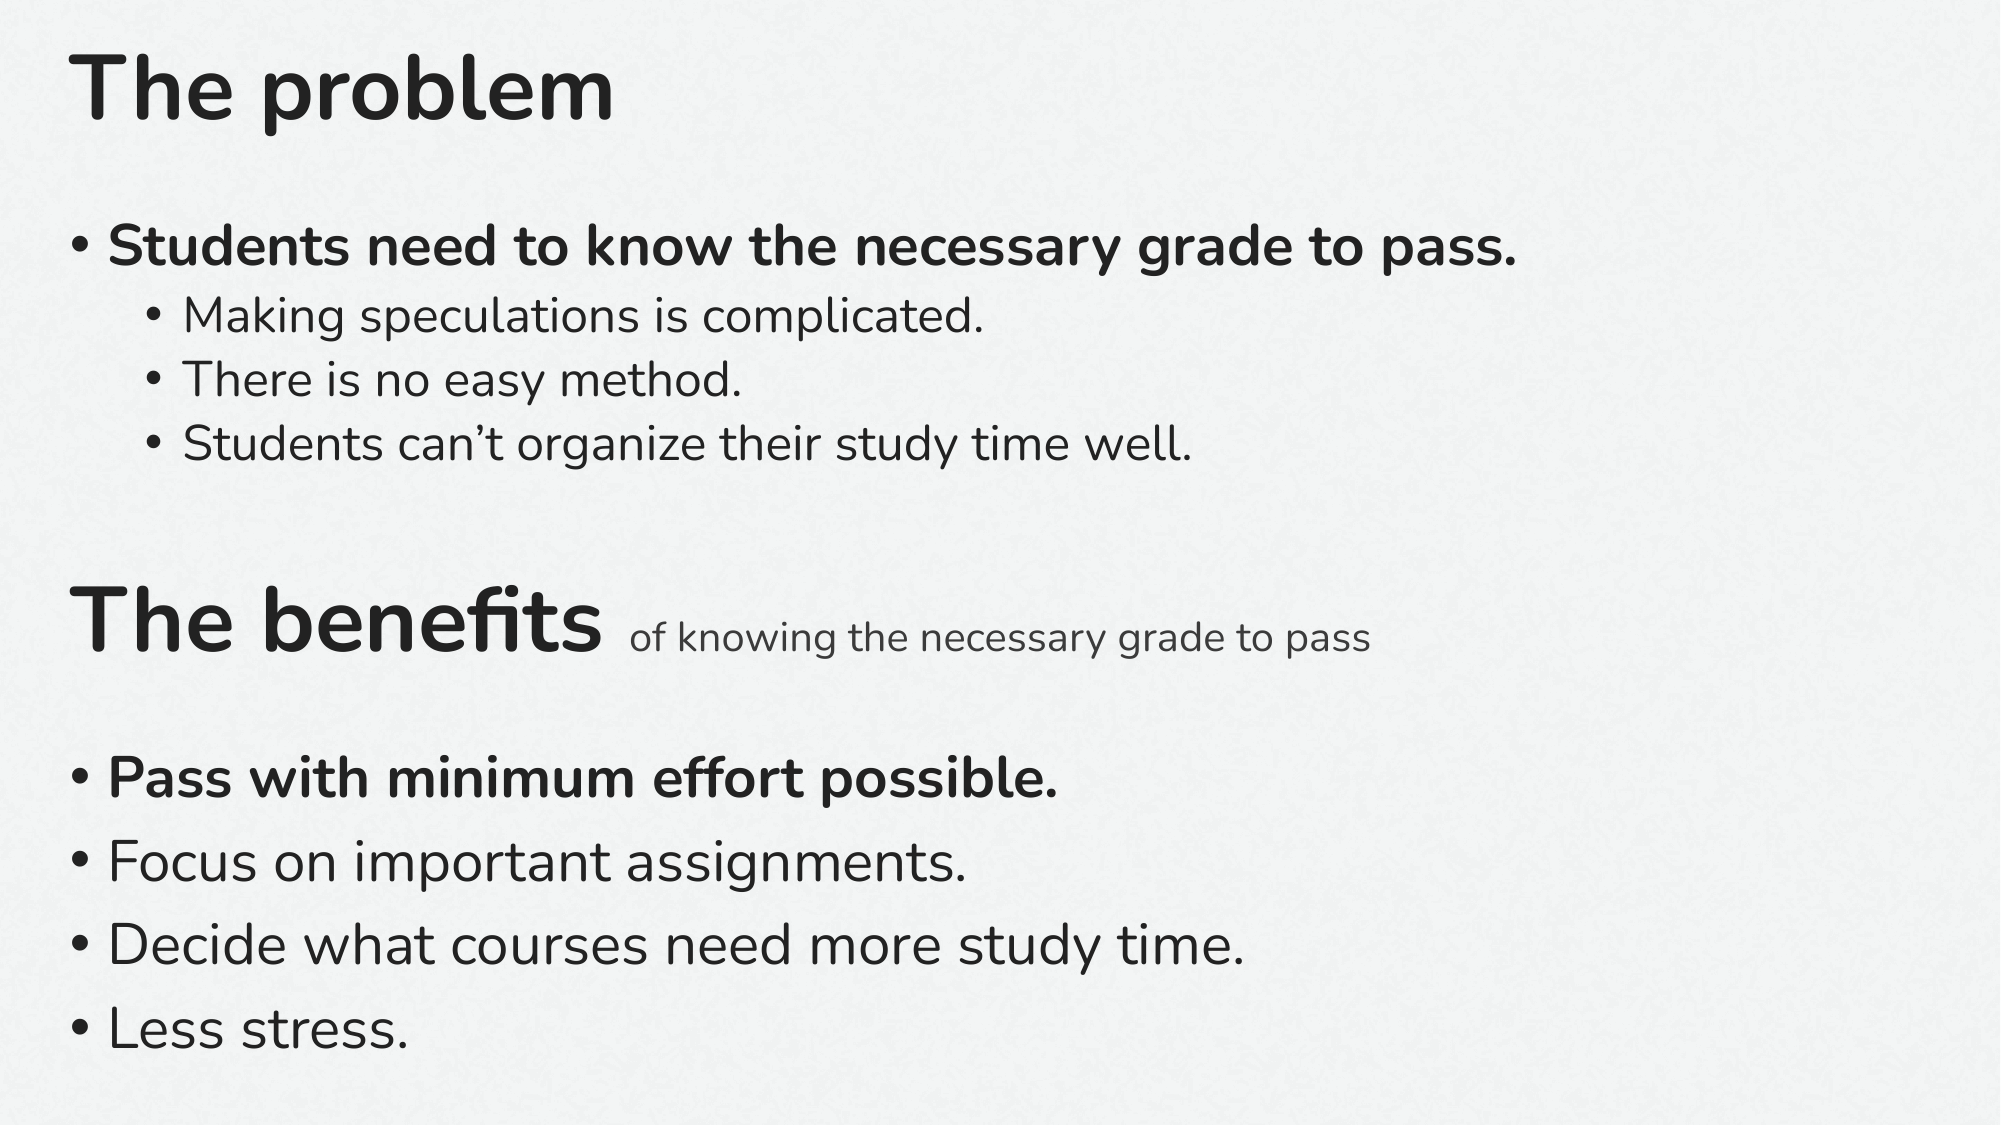

# The problem
Students need to know the necessary grade to pass.
Making speculations is complicated.
There is no easy method.
Students can’t organize their study time well.

The benefits of knowing the necessary grade to pass
Pass with minimum effort possible.
Focus on important assignments.
Decide what courses need more study time.
Less stress.
Is not the same to study a final needing a 4 than a 7.
Study harder if a high grade is needed.